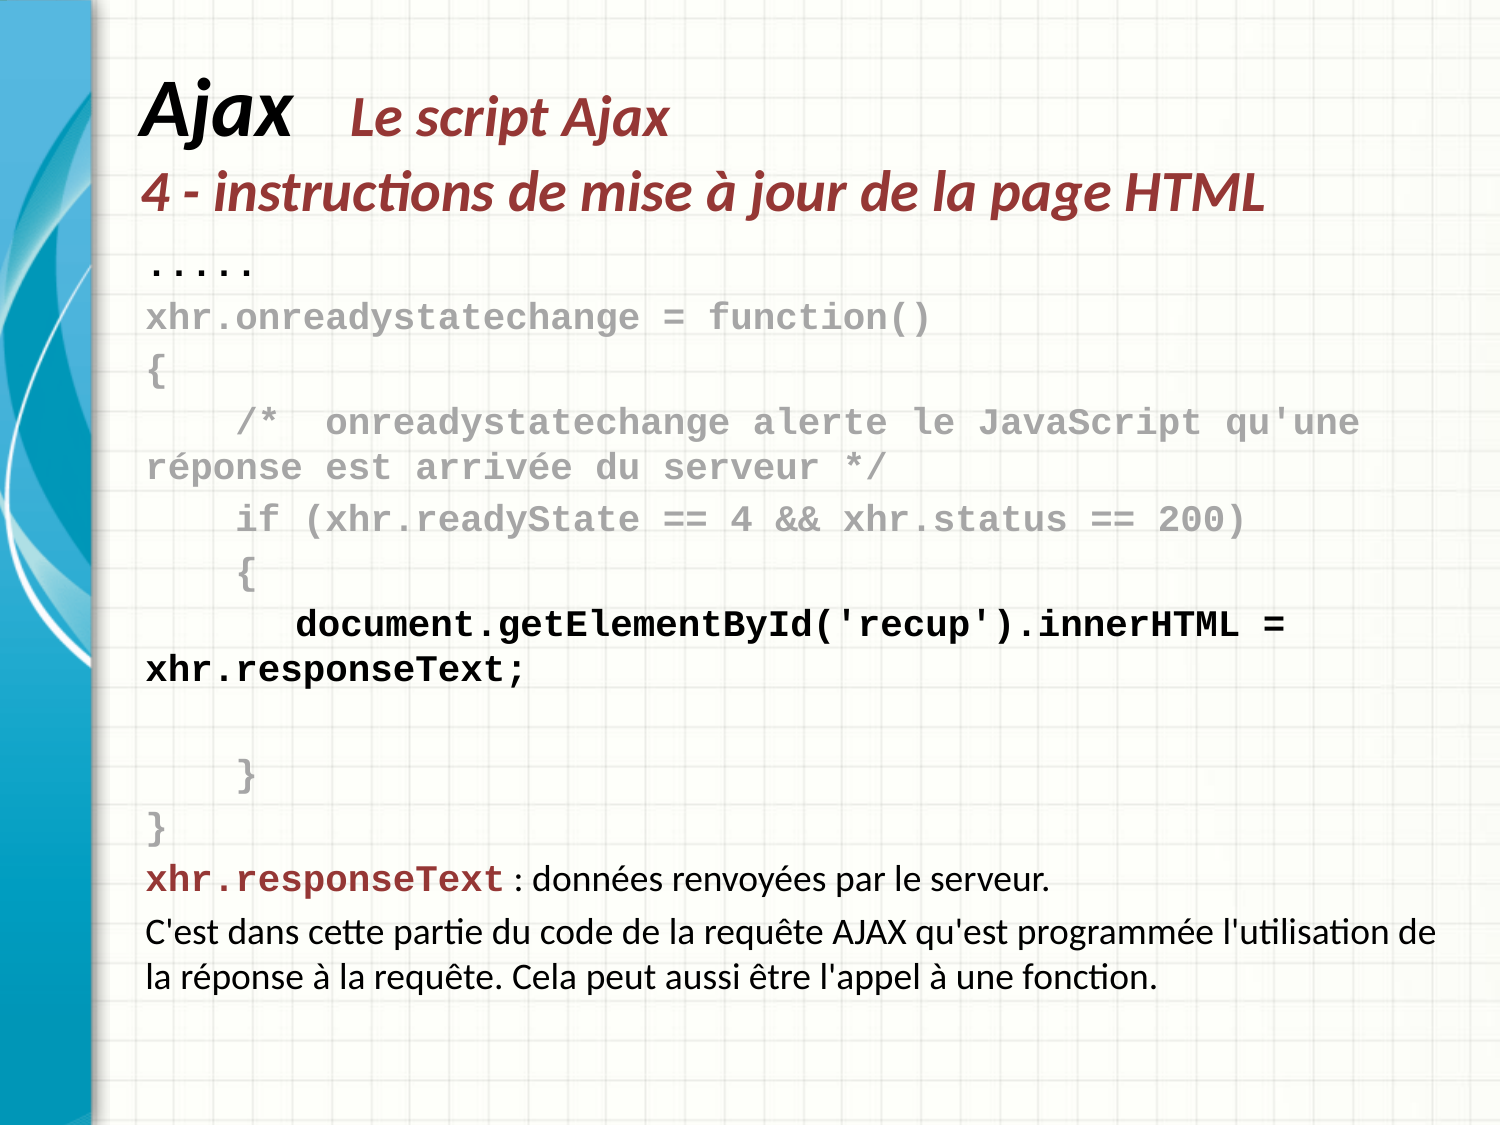

# Ajax   Le script Ajax 4 - instructions de mise à jour de la page HTML
.....
xhr.onreadystatechange = function()
{
    /*  onreadystatechange alerte le JavaScript qu'une réponse est arrivée du serveur */
    if (xhr.readyState == 4 && xhr.status == 200)
    {
	document.getElementById('recup').innerHTML = 	xhr.responseText;

    }
}
xhr.responseText : données renvoyées par le serveur.
C'est dans cette partie du code de la requête AJAX qu'est programmée l'utilisation de la réponse à la requête. Cela peut aussi être l'appel à une fonction.